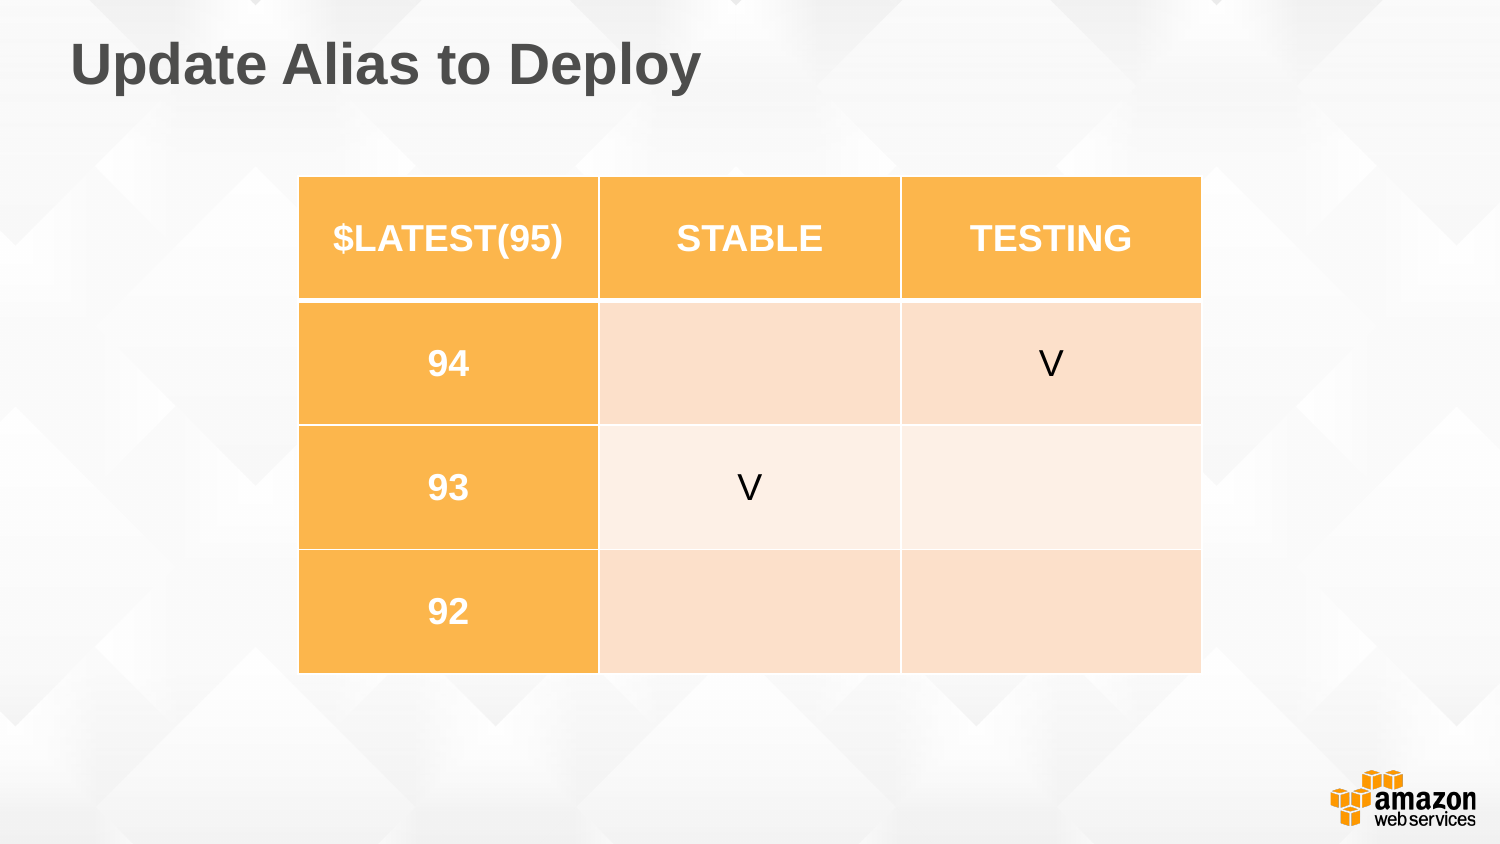

# Update Alias to Deploy
| $LATEST(95) | STABLE | TESTING |
| --- | --- | --- |
| 94 |  | V |
| 93 | V |  |
| 92 |  |  |